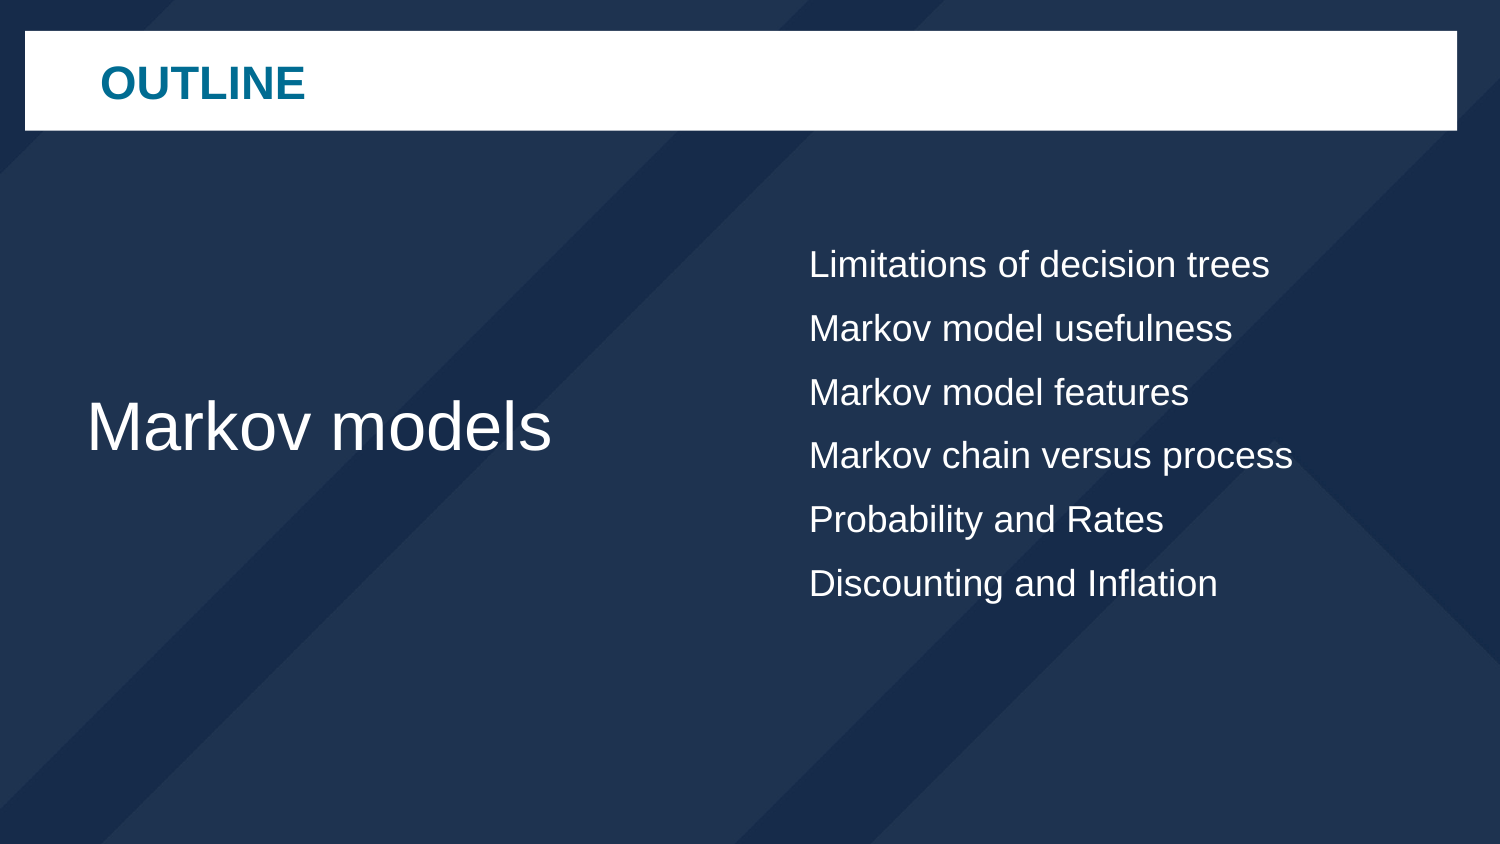

# Outline
Limitations of decision trees
Markov model usefulness
Markov model features
Markov chain versus process
Probability and Rates
Discounting and Inflation
Markov models